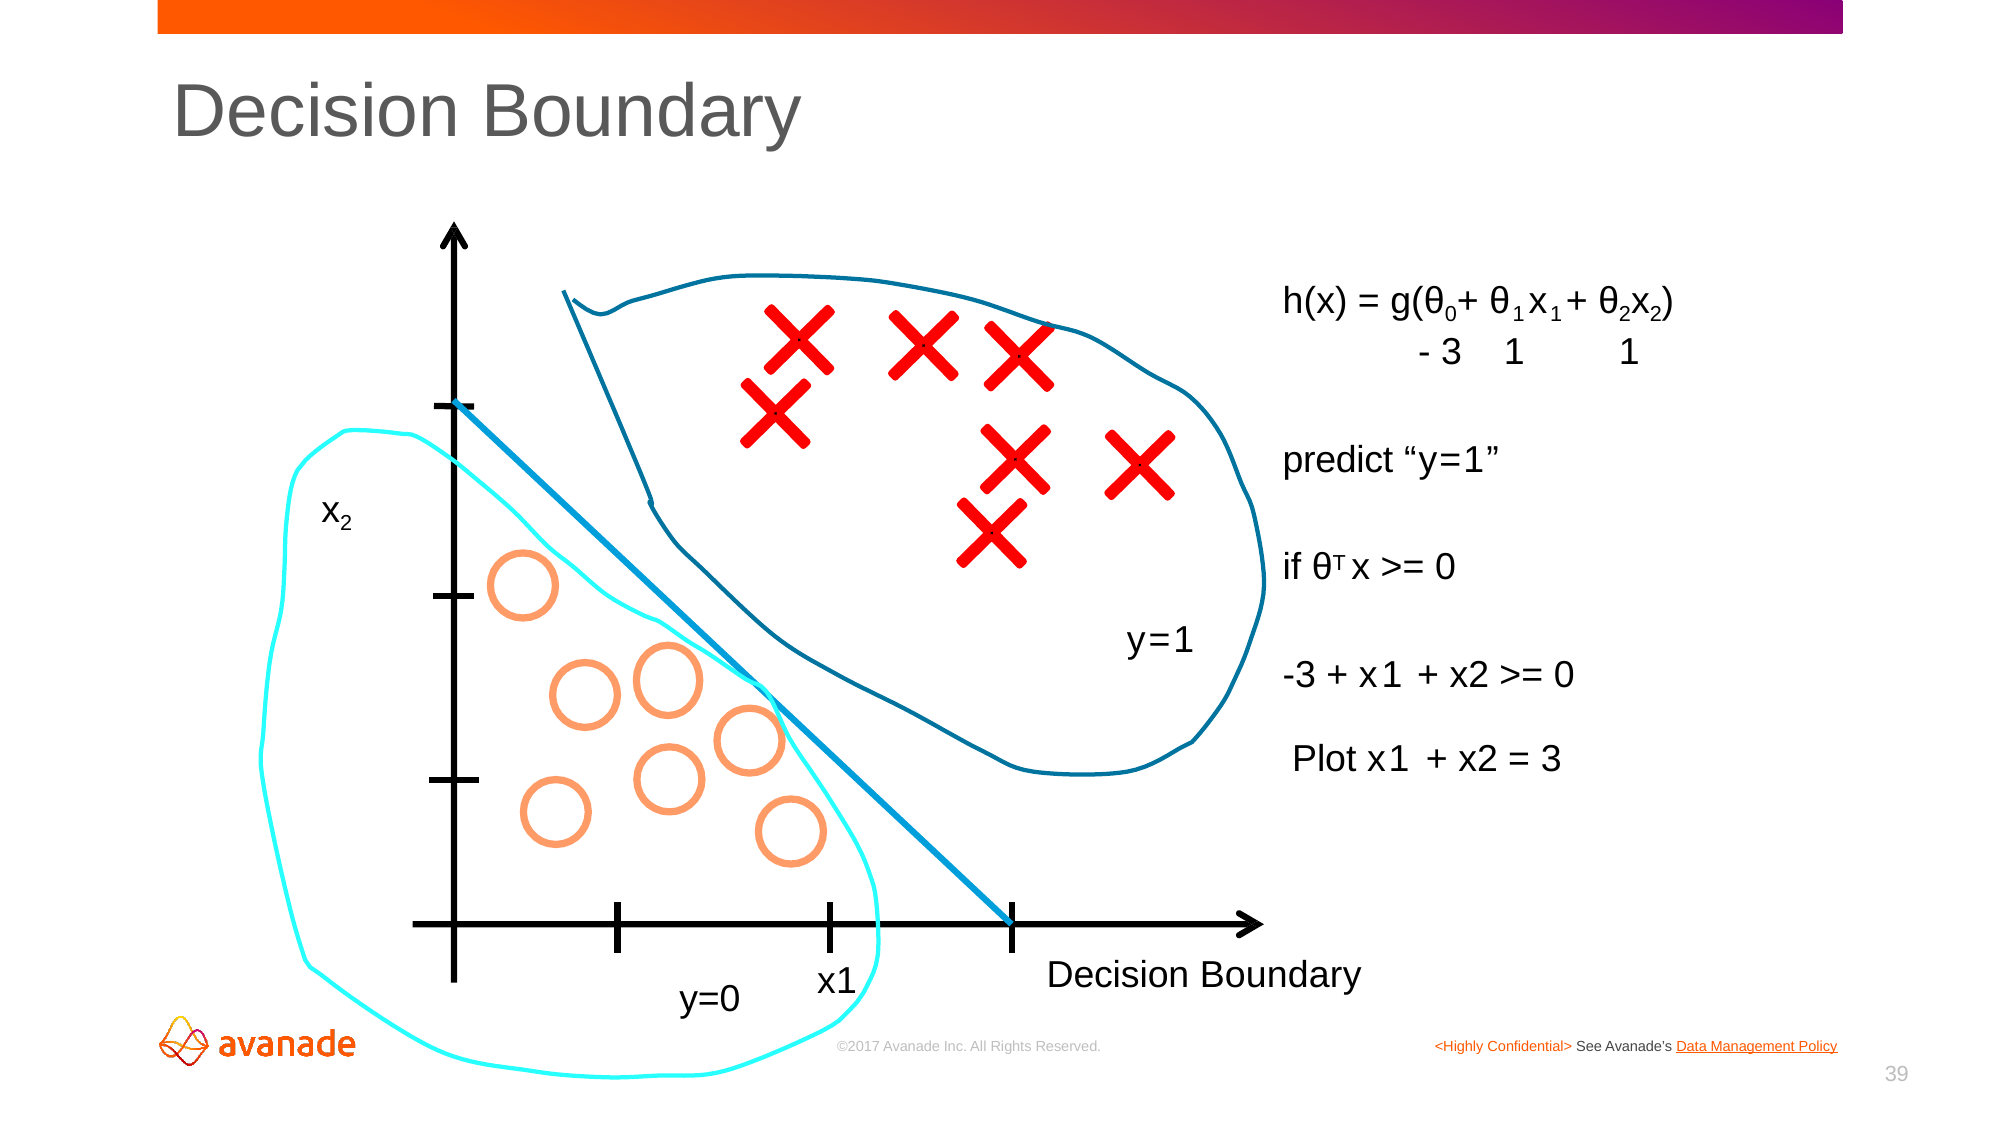

# Decision Boundary

h(x) = g(θ0+ θ1x1+ θ2x2)
	 -3    1    1
predict “y=1”
if θT x >= 0
-3 + x1 + x2 >= 0
Plot x1 + x2 = 3

x2

y=1

Decision Boundary
x1
y=0
39